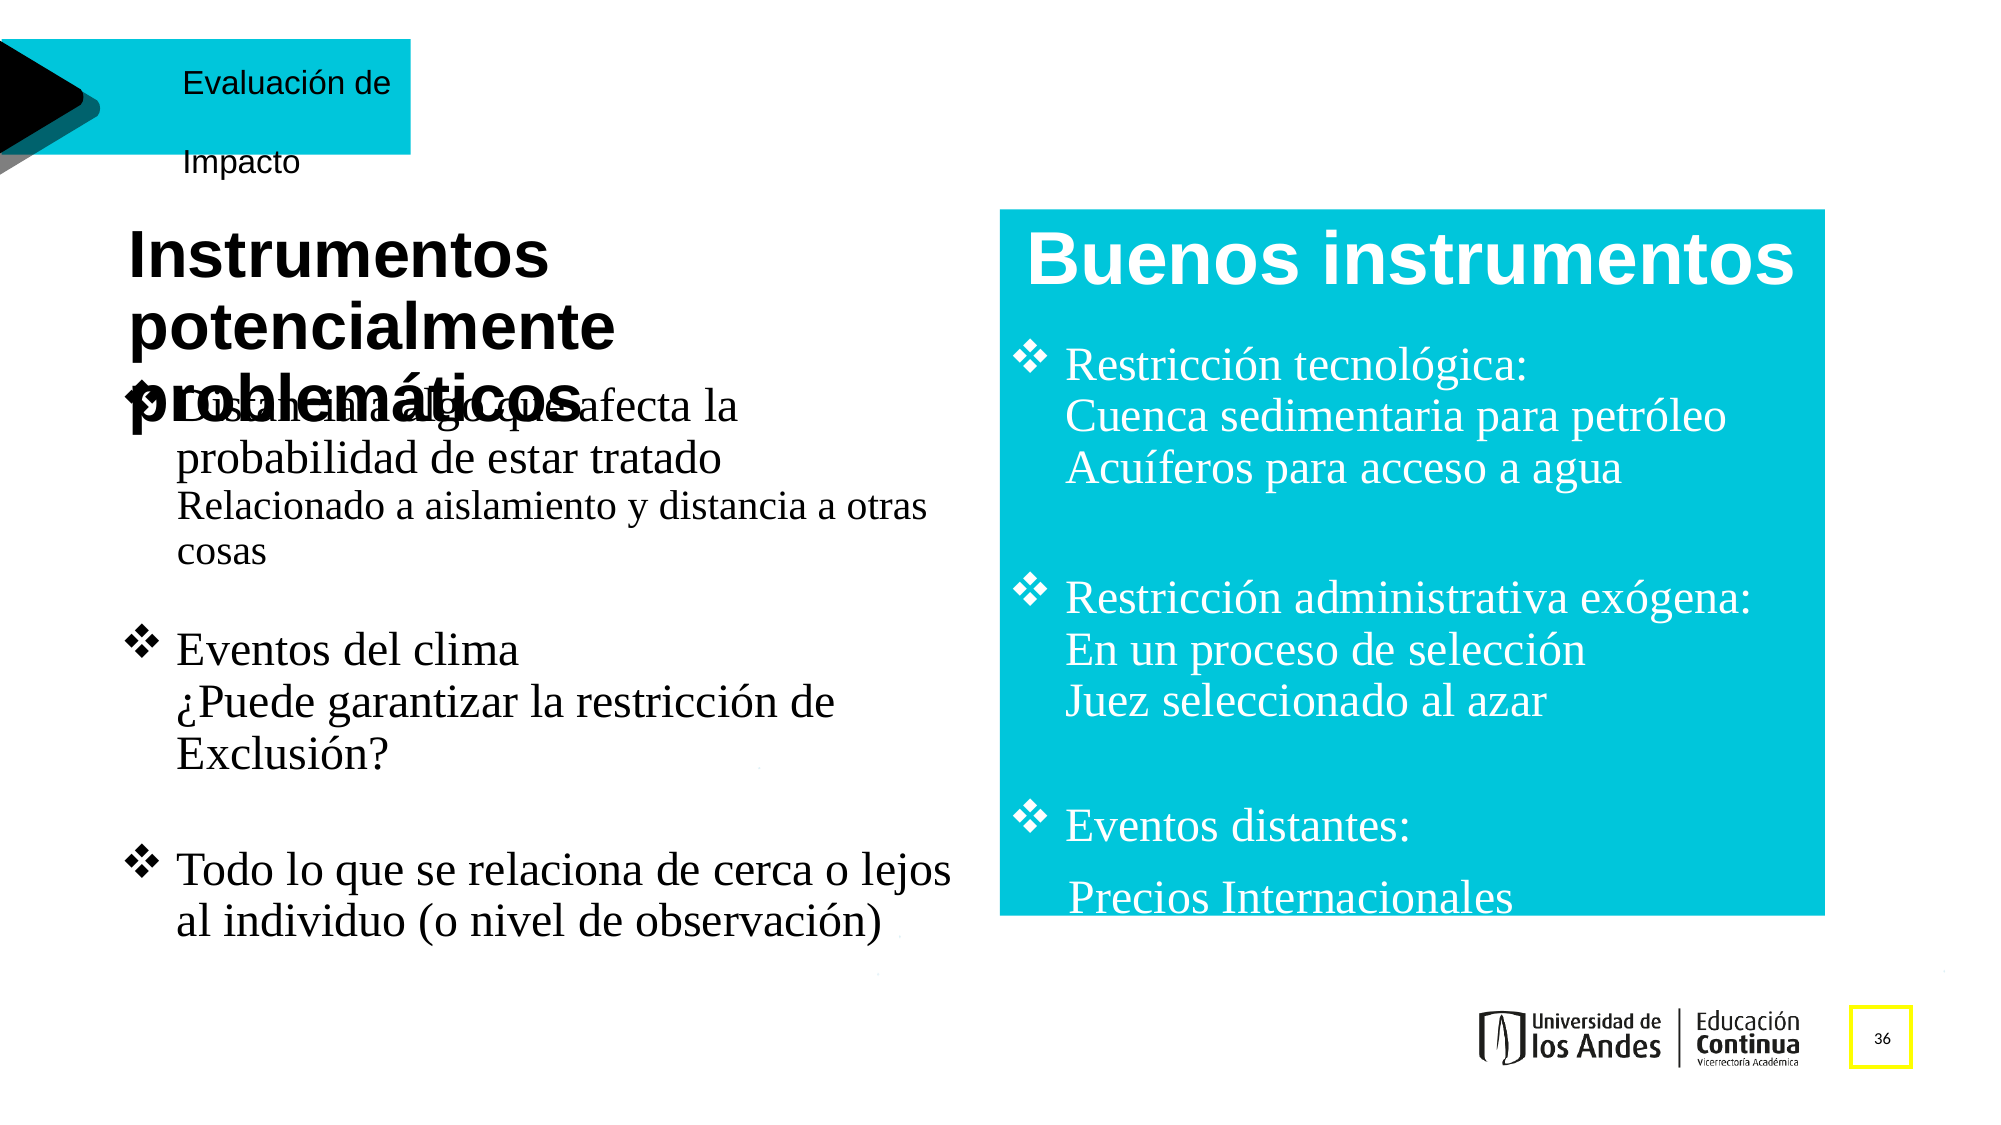

Instrumentos potencialmente problemáticos
# Buenos instrumentos
Restricción tecnológica:
Cuenca sedimentaria para petróleo
Acuíferos para acceso a agua
Restricción administrativa exógena:
En un proceso de selección
Juez seleccionado al azar
Eventos distantes:
     Precios Internacionales
Distancia a algo que afecta la probabilidad de estar tratado
Relacionado a aislamiento y distancia a otras cosas
Eventos del clima
¿Puede garantizar la restricción de Exclusión?

Todo lo que se relaciona de cerca o lejos al individuo (o nivel de observación)